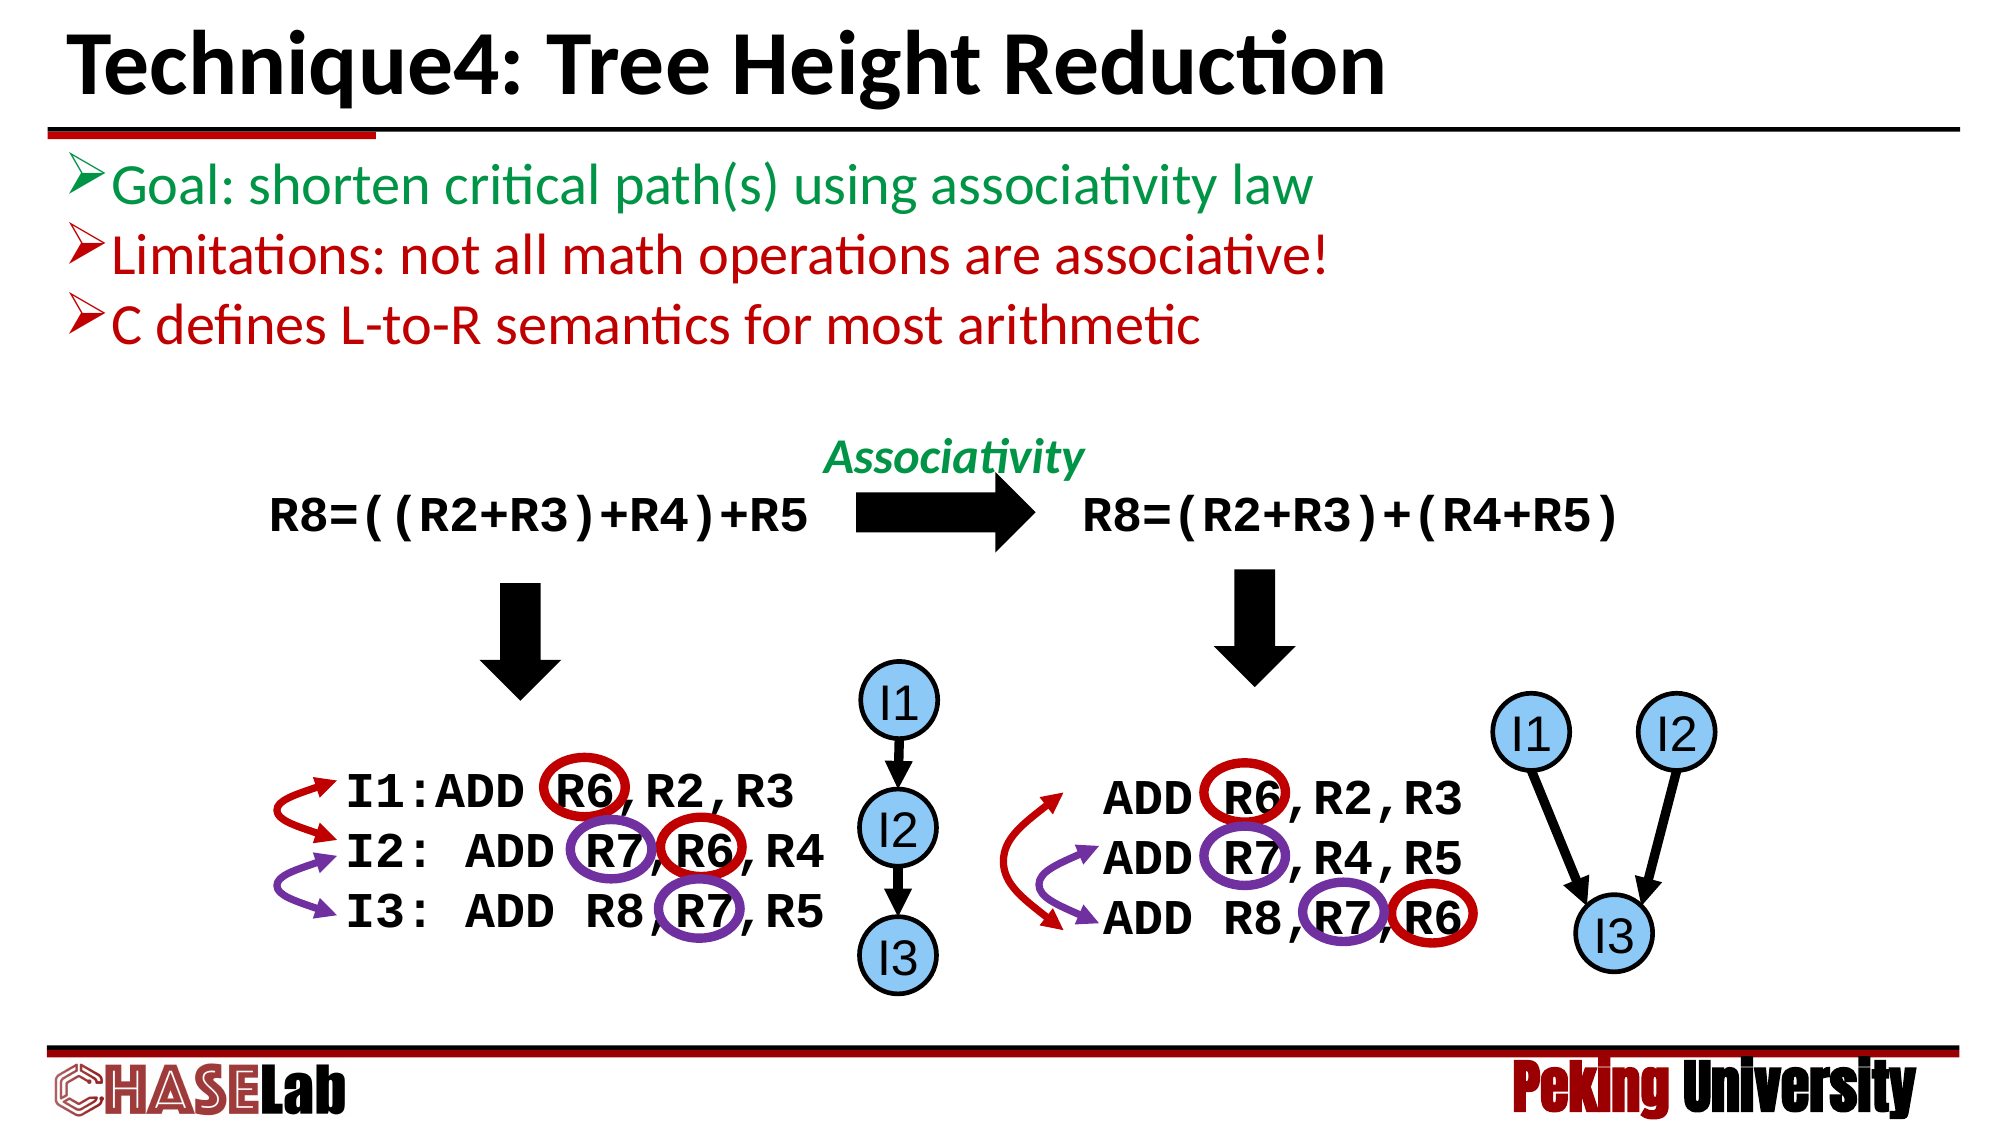

# Technique4: Tree Height Reduction
Goal: shorten critical path(s) using associativity law
Limitations: not all math operations are associative!
C defines L-to-R semantics for most arithmetic
Associativity

R8=((R2+R3)+R4)+R5
R8=(R2+R3)+(R4+R5)

I1
I2
I3
I1
I2
I3
I1:ADD R6,R2,R3
I2: ADD R7,R6,R4
I3: ADD R8,R7,R5

ADD R6,R2,R3
ADD R7,R4,R5
ADD R8,R7,R6